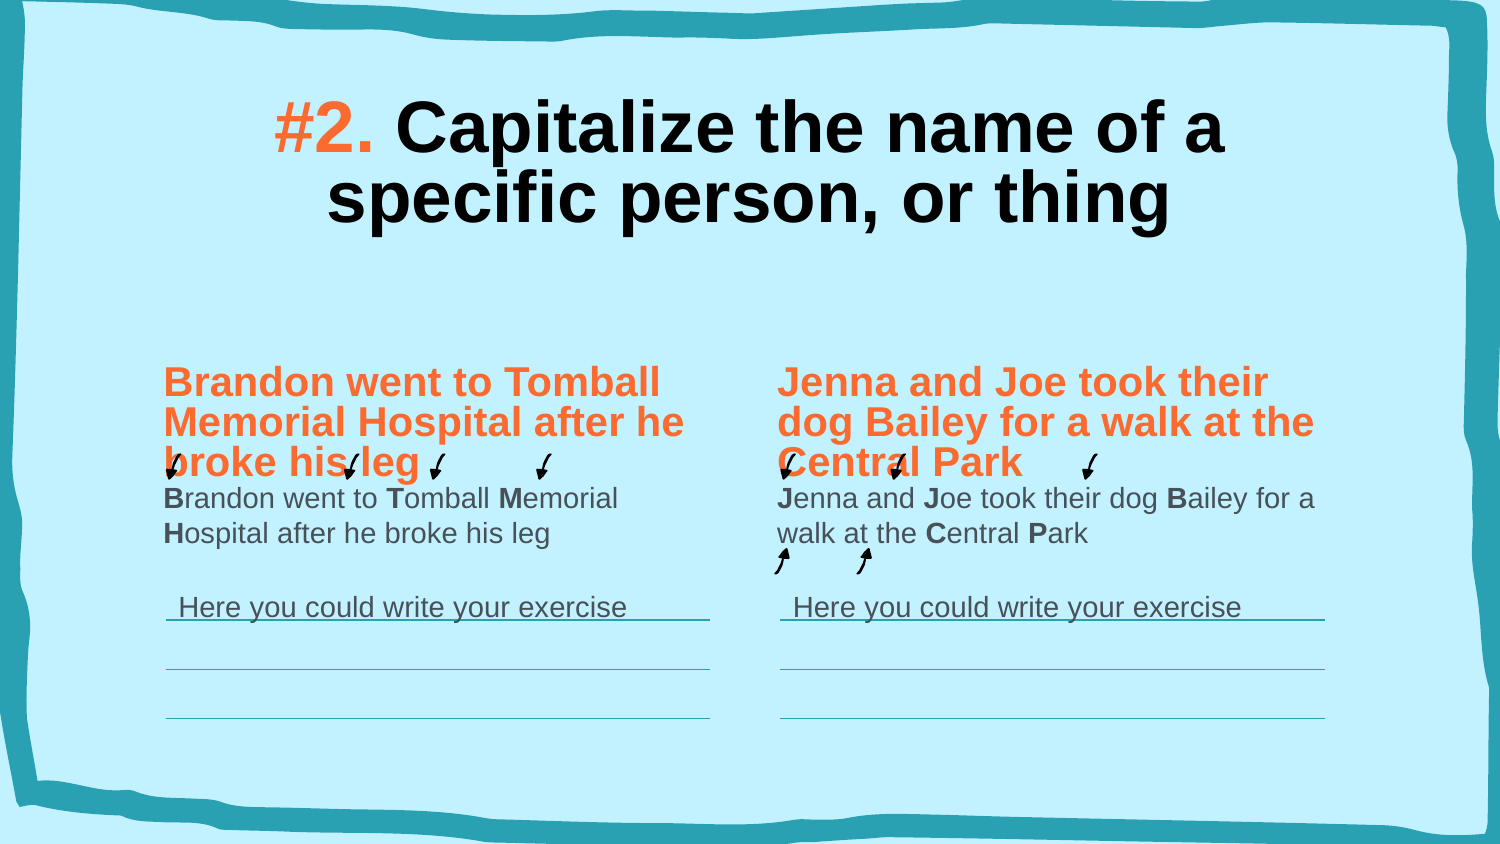

# #2. Capitalize the name of a specific person, or thing
Brandon went to Tomball Memorial Hospital after he broke his leg
Jenna and Joe took their dog Bailey for a walk at the Central Park

Brandon went to Tomball Memorial Hospital after he broke his leg

Jenna and Joe took their dog Bailey for a walk at the Central Park

Here you could write your exercise
Here you could write your exercise